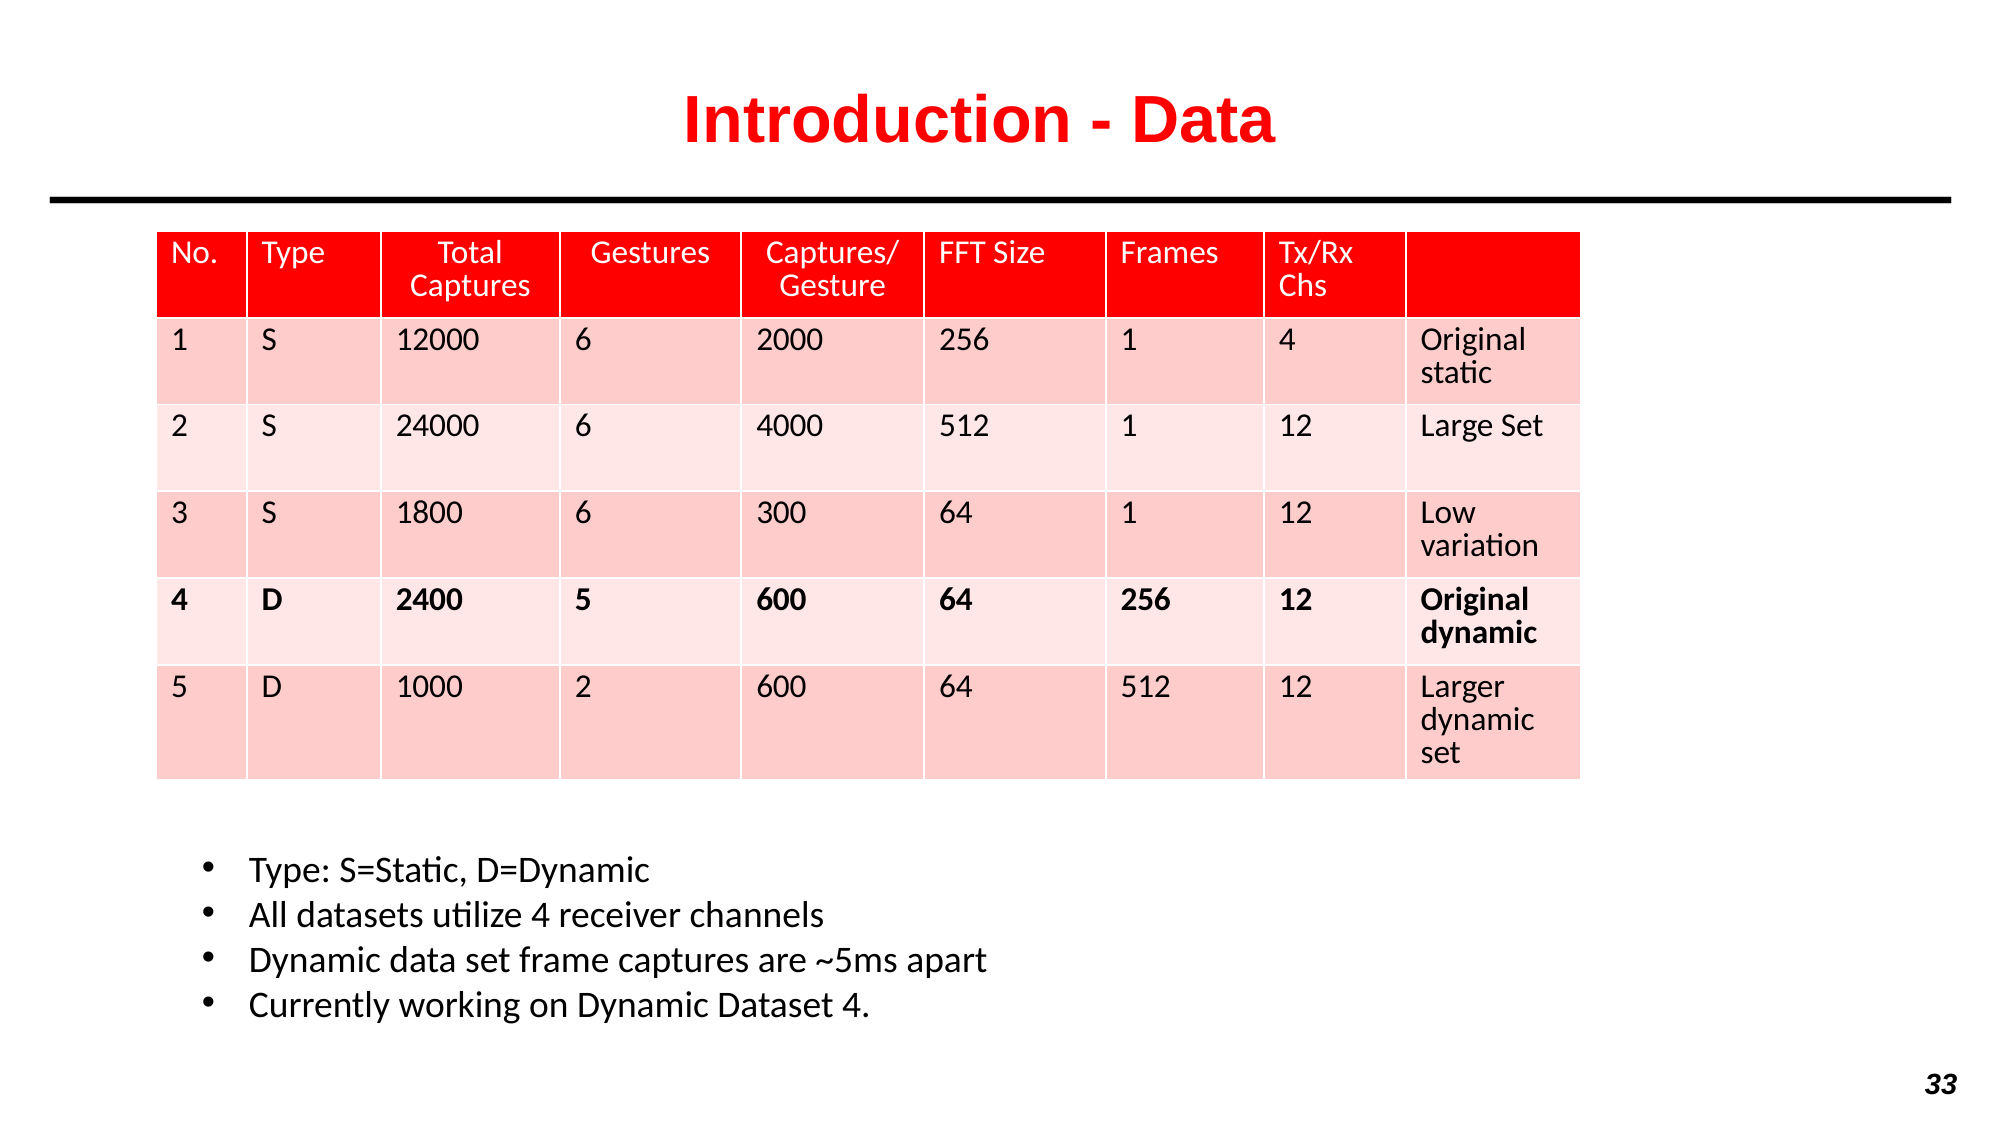

# Introduction - Data
| No. | Type | Total Captures | Gestures | Captures/Gesture | FFT Size | Frames | Tx/Rx Chs |  |
| --- | --- | --- | --- | --- | --- | --- | --- | --- |
| 1 | S | 12000 | 6 | 2000 | 256 | 1 | 4 | Original static |
| 2 | S | 24000 | 6 | 4000 | 512 | 1 | 12 | Large Set |
| 3 | S | 1800 | 6 | 300 | 64 | 1 | 12 | Low variation |
| 4 | D | 2400 | 5 | 600 | 64 | 256 | 12 | Original dynamic |
| 5 | D | 1000 | 2 | 600 | 64 | 512 | 12 | Larger dynamic set |
Type: S=Static, D=Dynamic
All datasets utilize 4 receiver channels
Dynamic data set frame captures are ~5ms apart
Currently working on Dynamic Dataset 4.